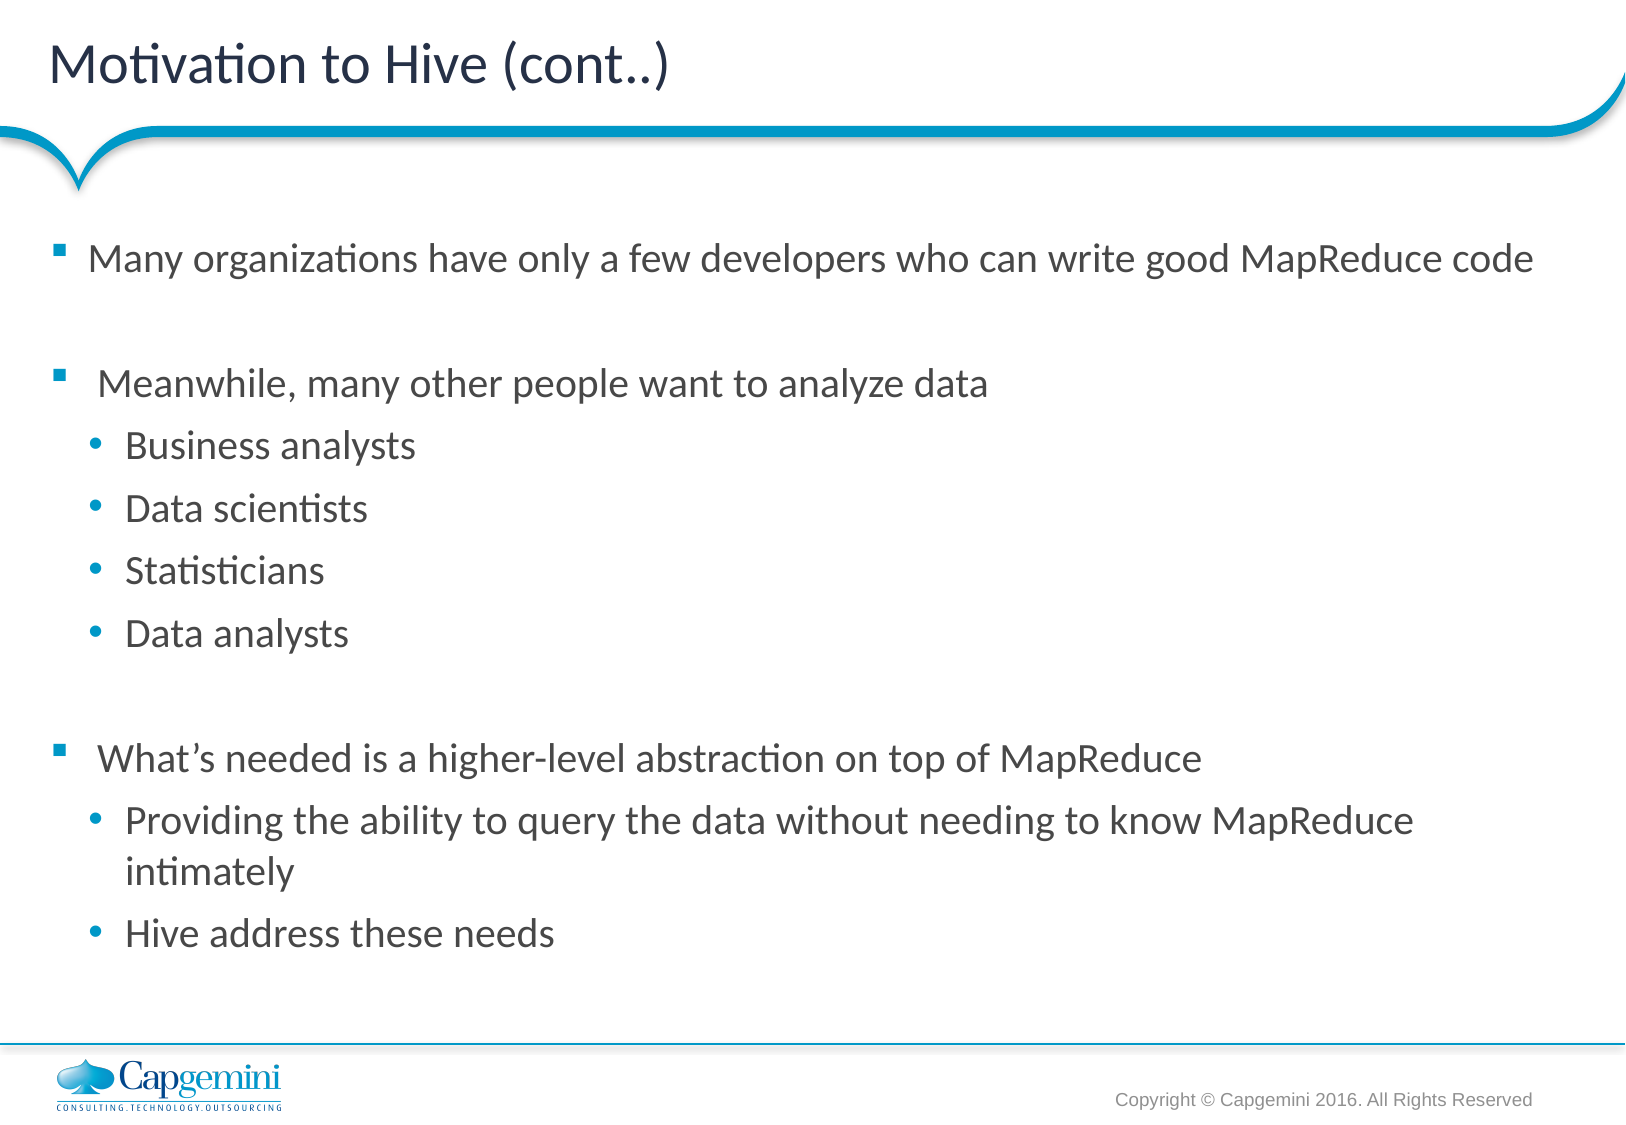

# Motivation to Hive (cont..)
Many organizations have only a few developers who can write good MapReduce code

 Meanwhile, many other people want to analyze data
Business analysts
Data scientists
Statisticians
Data analysts

 What’s needed is a higher-level abstraction on top of MapReduce
Providing the ability to query the data without needing to know MapReduce intimately
Hive address these needs